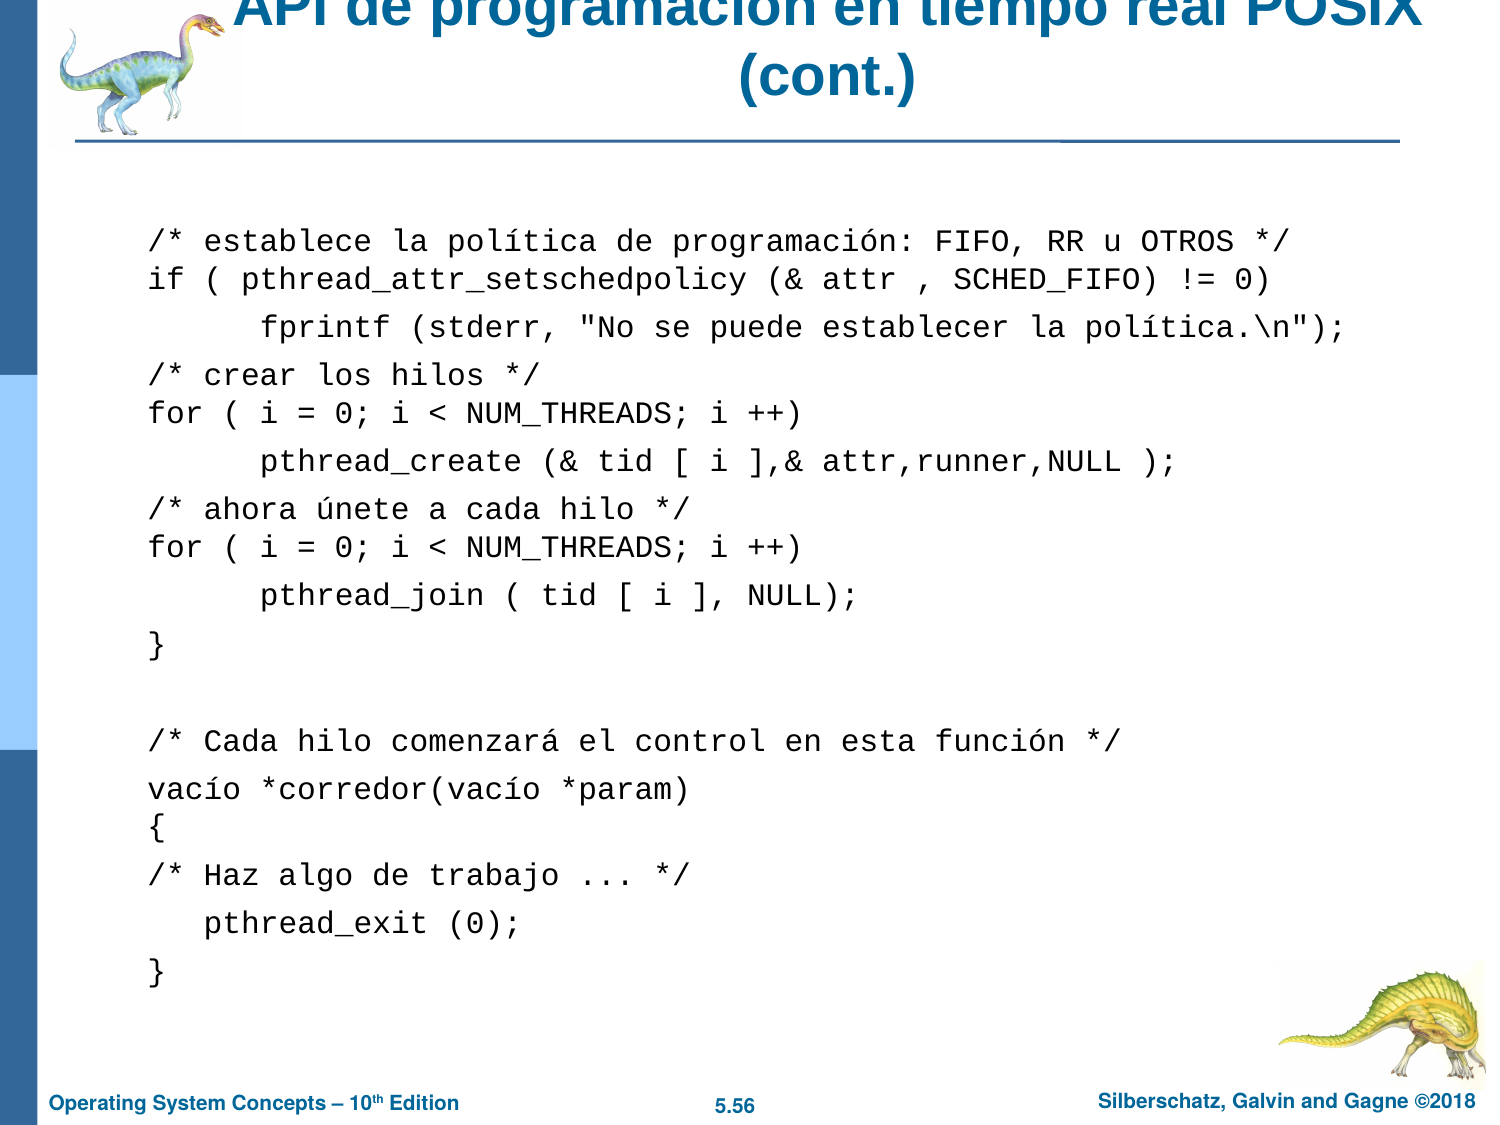

# API de programación en tiempo real POSIX (cont.)
/* establece la política de programación: FIFO, RR u OTROS */
if ( pthread_attr_setschedpolicy (& attr , SCHED_FIFO) != 0)
      fprintf (stderr, "No se puede establecer la política.\n");
/* crear los hilos */
for ( i = 0; i < NUM_THREADS; i ++)
      pthread_create (& tid [ i ],& attr,runner,NULL );
/* ahora únete a cada hilo */
for ( i = 0; i < NUM_THREADS; i ++)
      pthread_join ( tid [ i ], NULL);
}

/* Cada hilo comenzará el control en esta función */
vacío *corredor(vacío *param)
{
/* Haz algo de trabajo ... */
   pthread_exit (0);
}